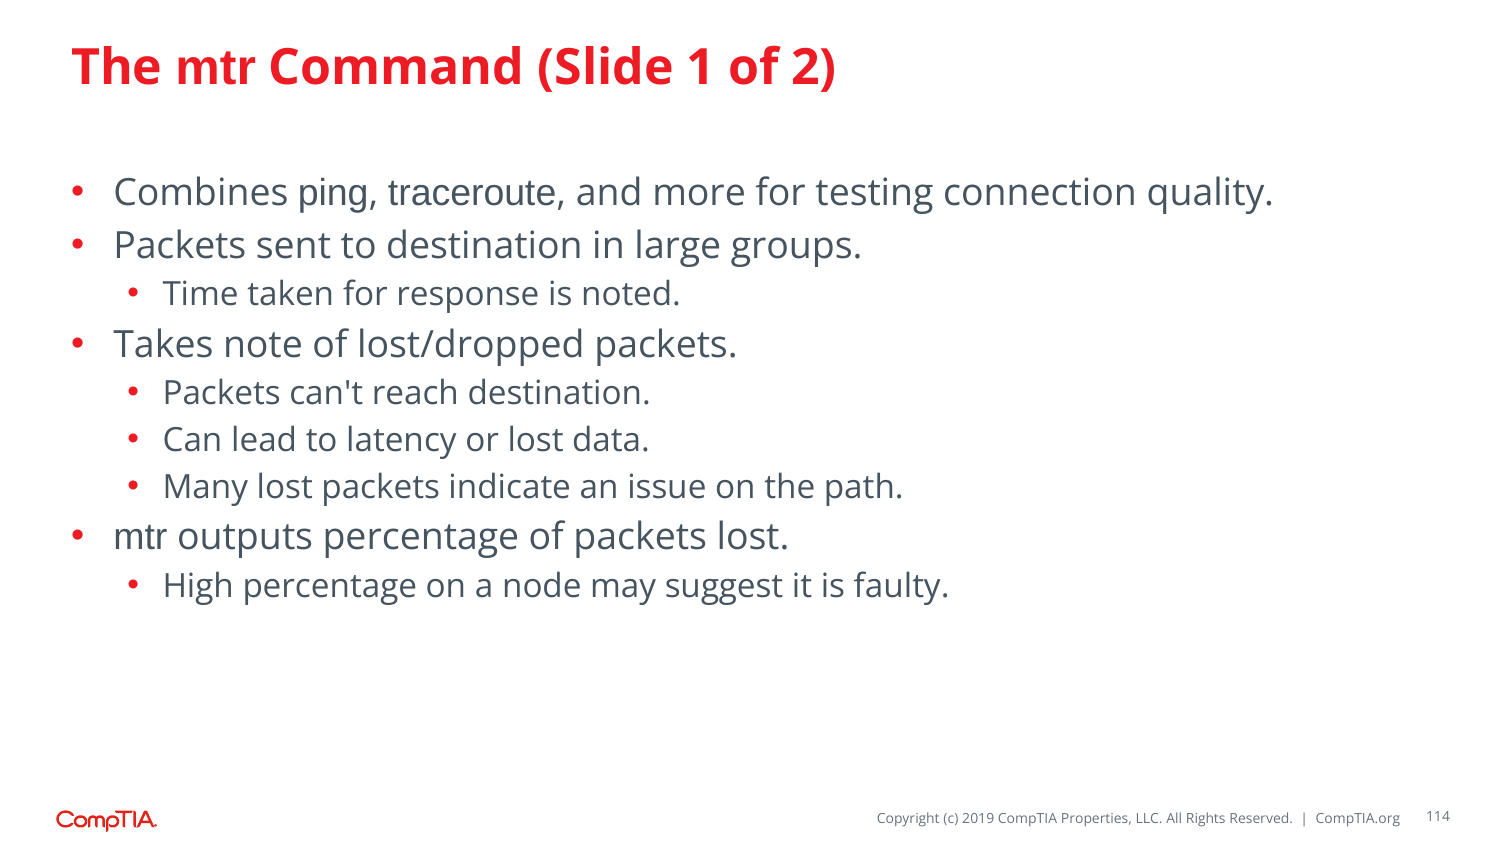

# The mtr Command (Slide 1 of 2)
Combines ping, traceroute, and more for testing connection quality.
Packets sent to destination in large groups.
Time taken for response is noted.
Takes note of lost/dropped packets.
Packets can't reach destination.
Can lead to latency or lost data.
Many lost packets indicate an issue on the path.
mtr outputs percentage of packets lost.
High percentage on a node may suggest it is faulty.
114